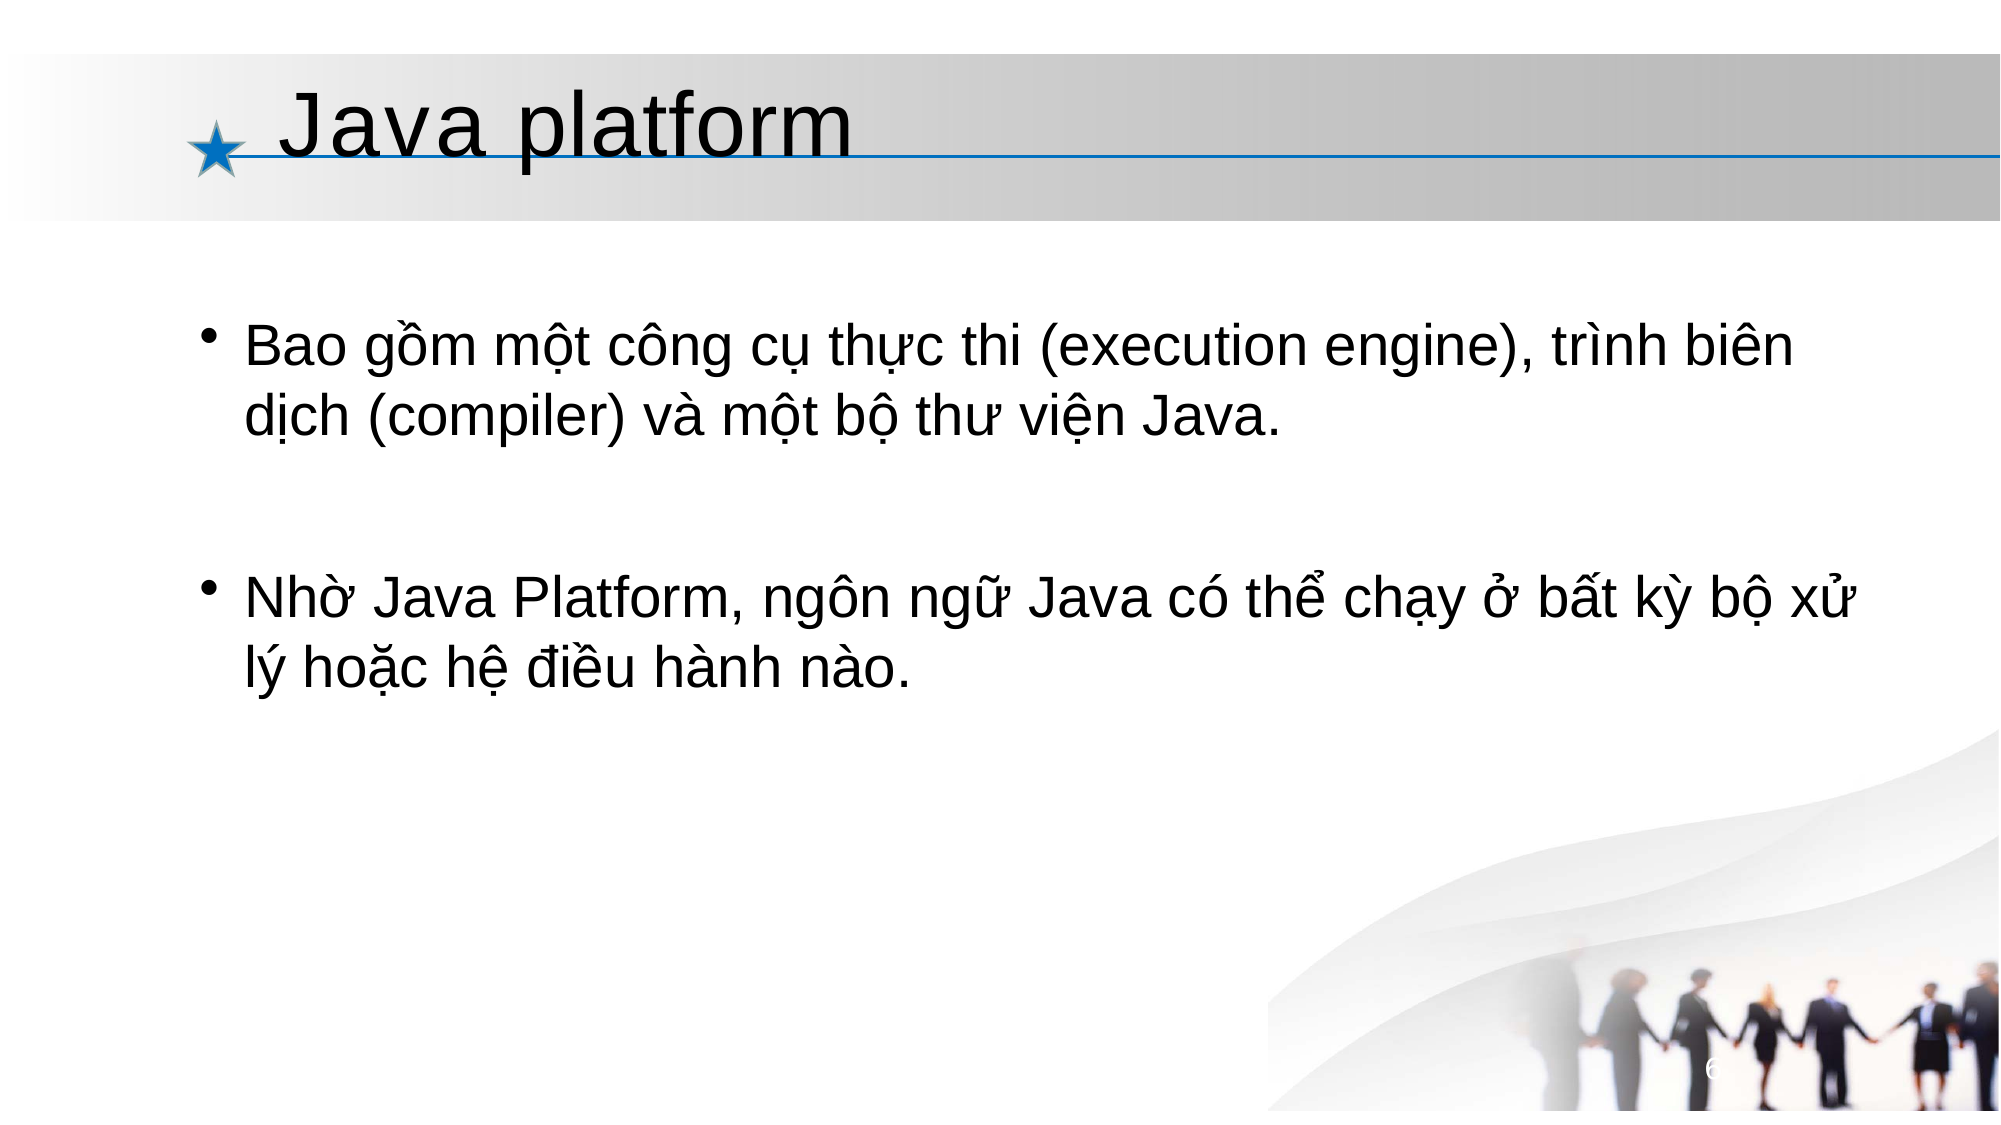

# Java platform

Bao gồm một công cụ thực thi (execution engine), trình biên dịch (compiler) và một bộ thư viện Java.

Nhờ Java Platform, ngôn ngữ Java có thể chạy ở bất kỳ bộ xử lý hoặc hệ điều hành nào.

6